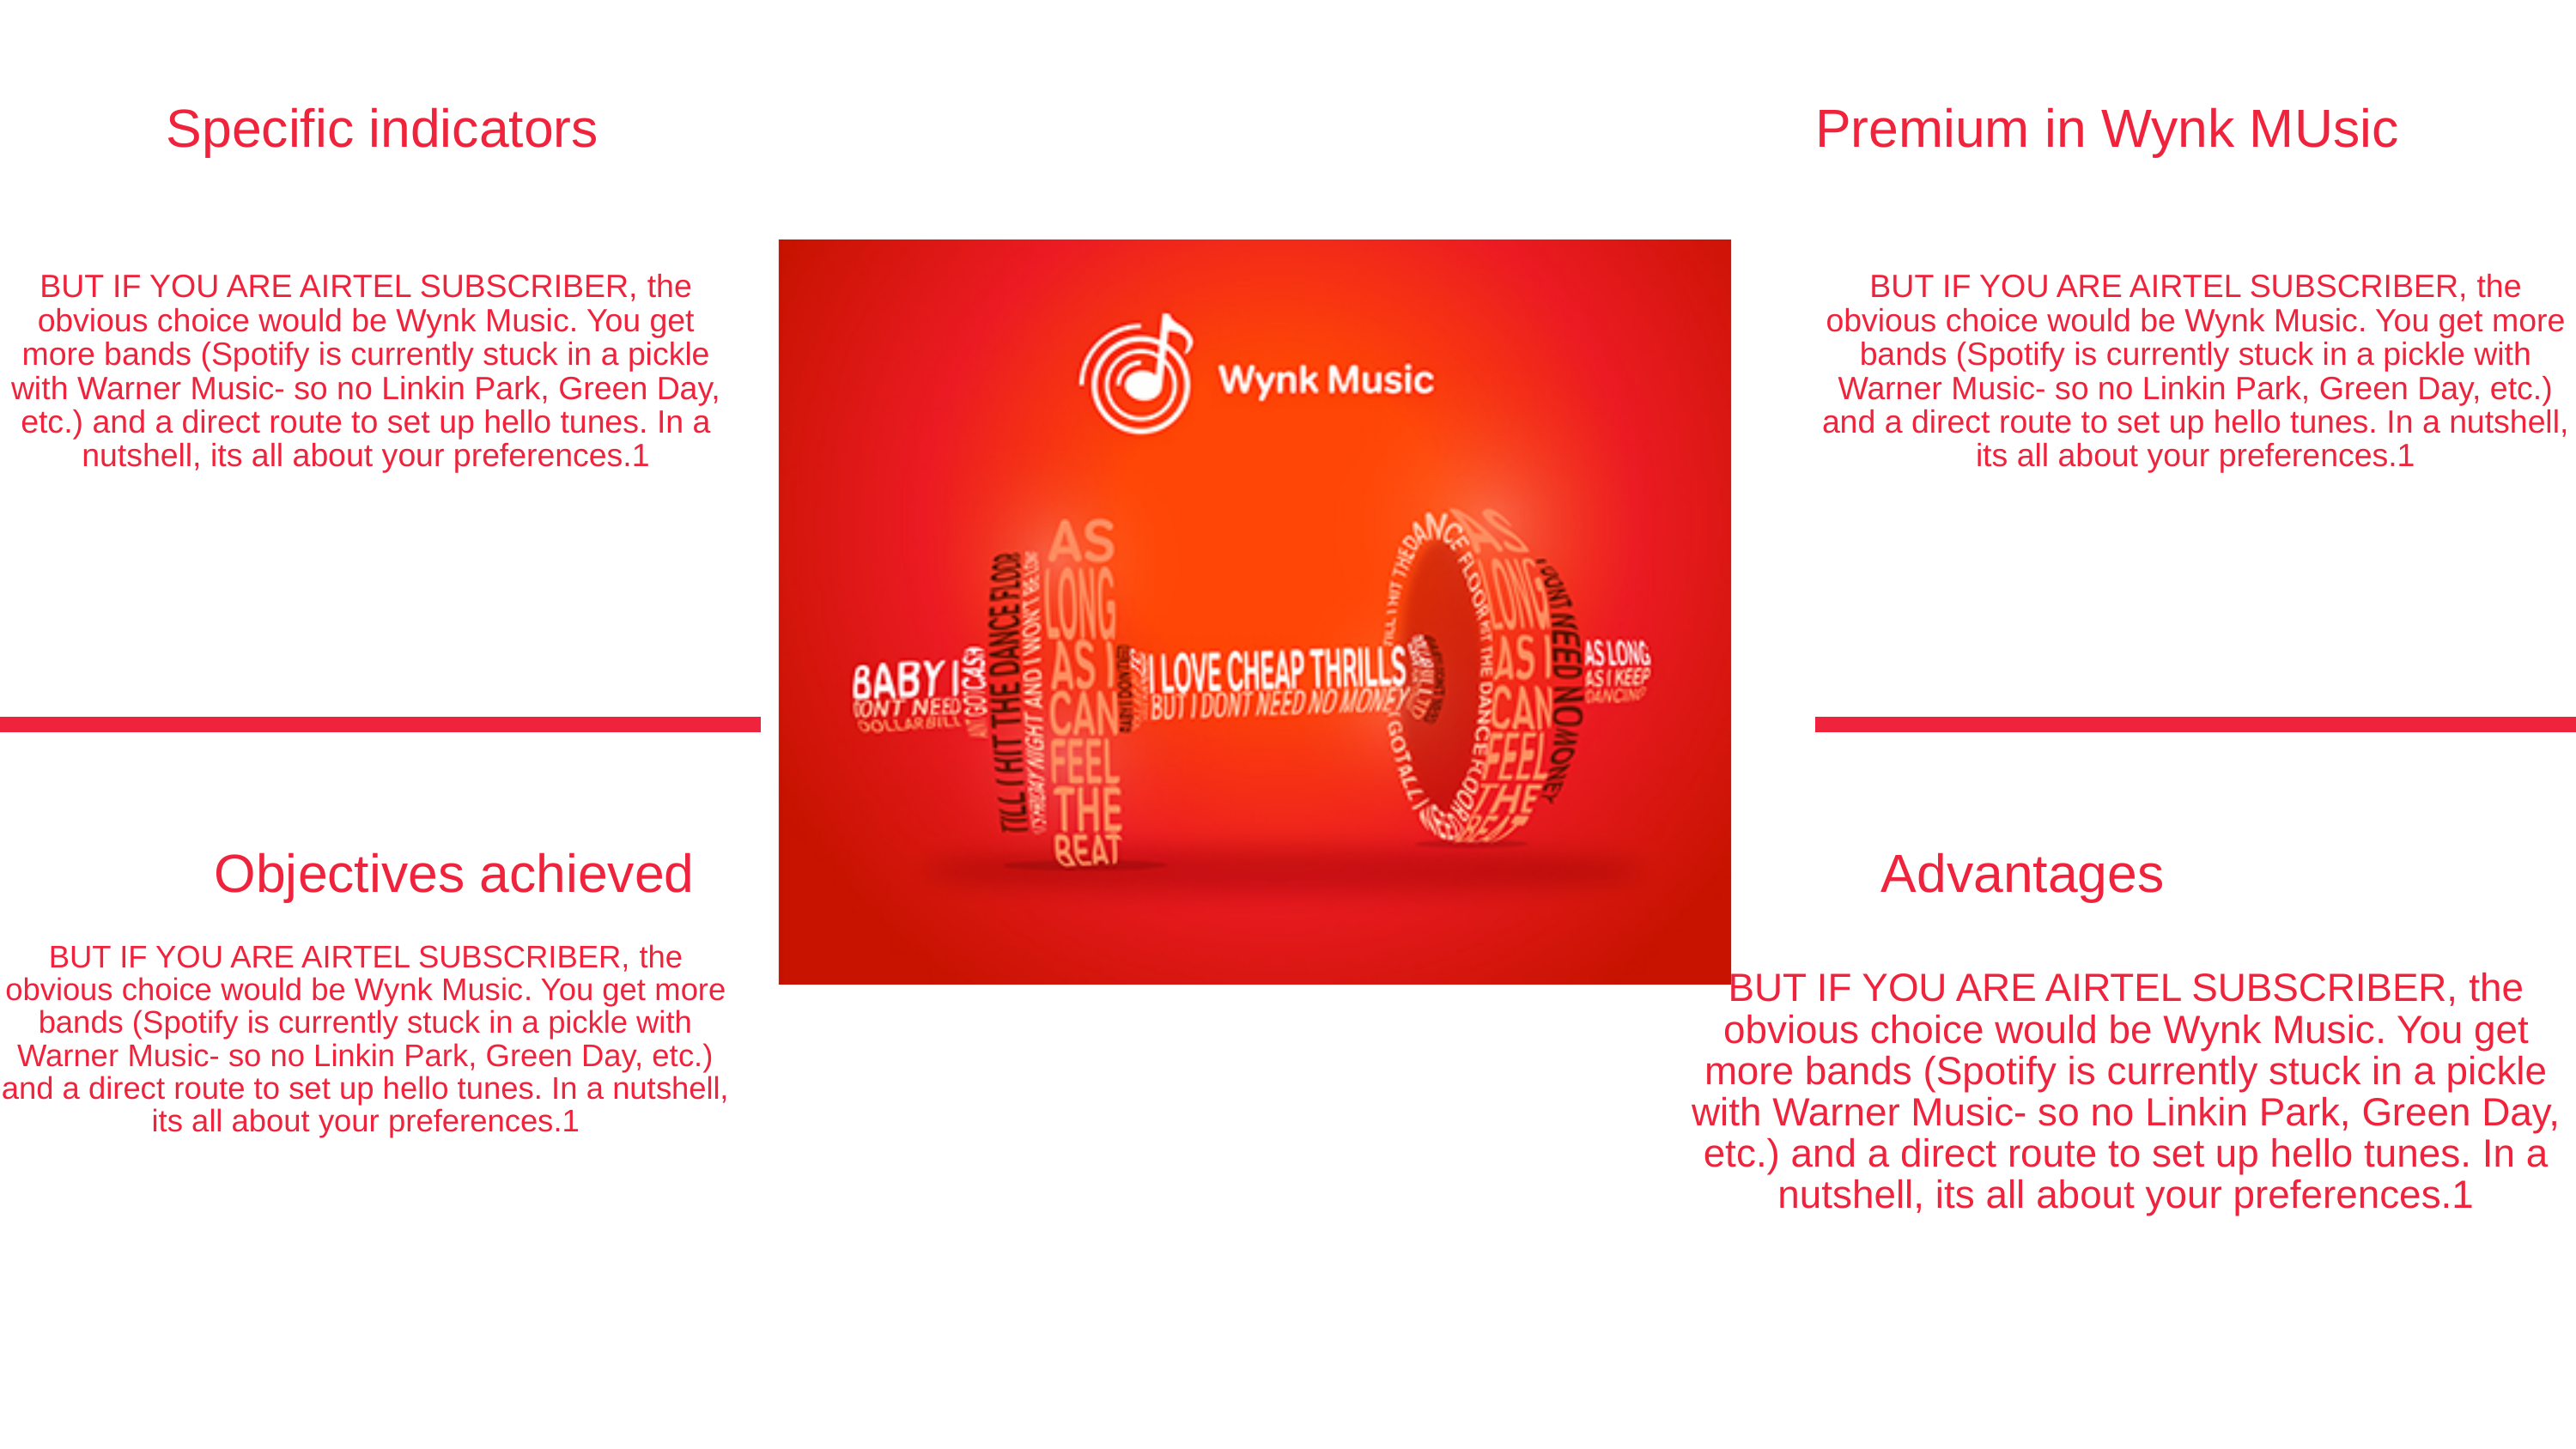

Specific indicators
Premium in Wynk MUsic

BUT IF YOU ARE AIRTEL SUBSCRIBER, the obvious choice would be Wynk Music. You get more bands (Spotify is currently stuck in a pickle with Warner Music- so no Linkin Park, Green Day, etc.) and a direct route to set up hello tunes. In a nutshell, its all about your preferences.1
BUT IF YOU ARE AIRTEL SUBSCRIBER, the obvious choice would be Wynk Music. You get more bands (Spotify is currently stuck in a pickle with Warner Music- so no Linkin Park, Green Day, etc.) and a direct route to set up hello tunes. In a nutshell, its all about your preferences.1

Objectives achieved
Advantages
BUT IF YOU ARE AIRTEL SUBSCRIBER, the obvious choice would be Wynk Music. You get more bands (Spotify is currently stuck in a pickle with Warner Music- so no Linkin Park, Green Day, etc.) and a direct route to set up hello tunes. In a nutshell, its all about your preferences.1
BUT IF YOU ARE AIRTEL SUBSCRIBER, the obvious choice would be Wynk Music. You get more bands (Spotify is currently stuck in a pickle with Warner Music- so no Linkin Park, Green Day, etc.) and a direct route to set up hello tunes. In a nutshell, its all about your preferences.1